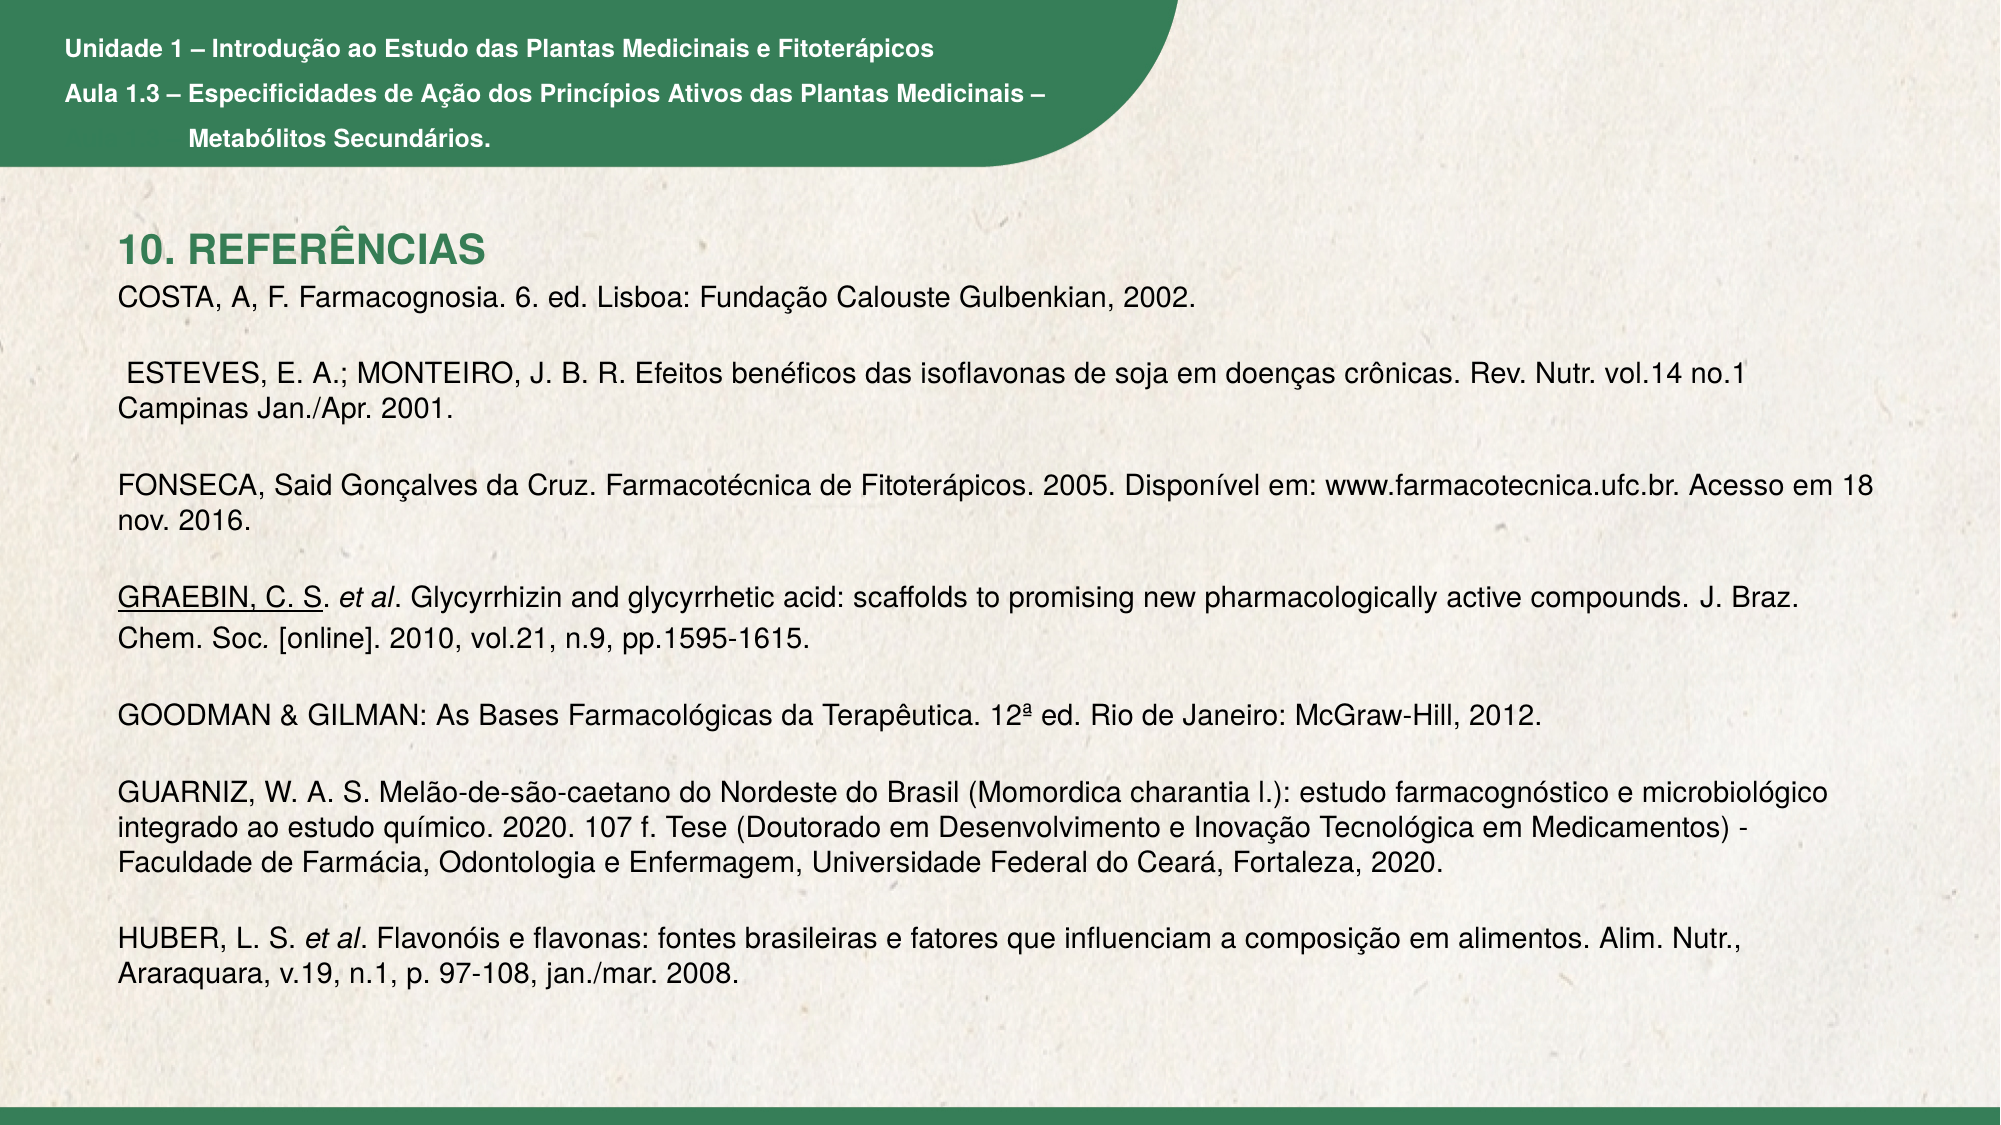

10. REFERÊNCIAS
COSTA, A, F. Farmacognosia. 6. ed. Lisboa: Fundação Calouste Gulbenkian, 2002.
 ESTEVES, E. A.; MONTEIRO, J. B. R. Efeitos benéficos das isoflavonas de soja em doenças crônicas. Rev. Nutr. vol.14 no.1 Campinas Jan./Apr. 2001.
FONSECA, Said Gonçalves da Cruz. Farmacotécnica de Fitoterápicos. 2005. Disponível em: www.farmacotecnica.ufc.br. Acesso em 18 nov. 2016.
GRAEBIN, C. S. et al. Glycyrrhizin and glycyrrhetic acid: scaffolds to promising new pharmacologically active compounds. J. Braz. Chem. Soc. [online]. 2010, vol.21, n.9, pp.1595-1615.
GOODMAN & GILMAN: As Bases Farmacológicas da Terapêutica. 12ª ed. Rio de Janeiro: McGraw-Hill, 2012.
GUARNIZ, W. A. S. Melão-de-são-caetano do Nordeste do Brasil (Momordica charantia l.): estudo farmacognóstico e microbiológico integrado ao estudo químico. 2020. 107 f. Tese (Doutorado em Desenvolvimento e Inovação Tecnológica em Medicamentos) - Faculdade de Farmácia, Odontologia e Enfermagem, Universidade Federal do Ceará, Fortaleza, 2020.
HUBER, L. S. et al. Flavonóis e flavonas: fontes brasileiras e fatores que influenciam a composição em alimentos. Alim. Nutr., Araraquara, v.19, n.1, p. 97-108, jan./mar. 2008.